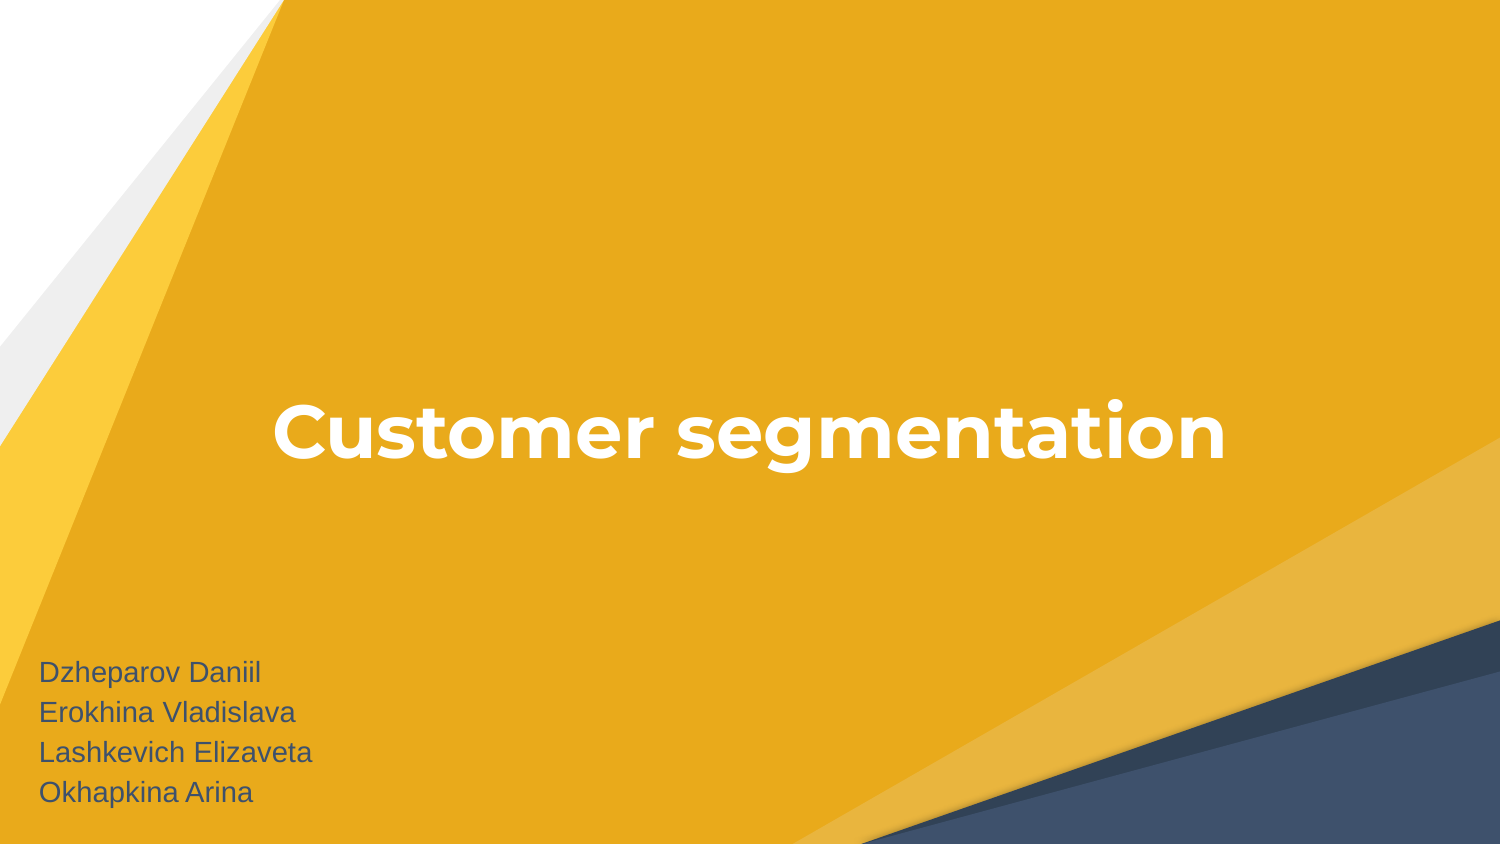

# Customer segmentation
Dzheparov Daniil
Erokhina Vladislava
Lashkevich Elizaveta
Okhapkina Arina